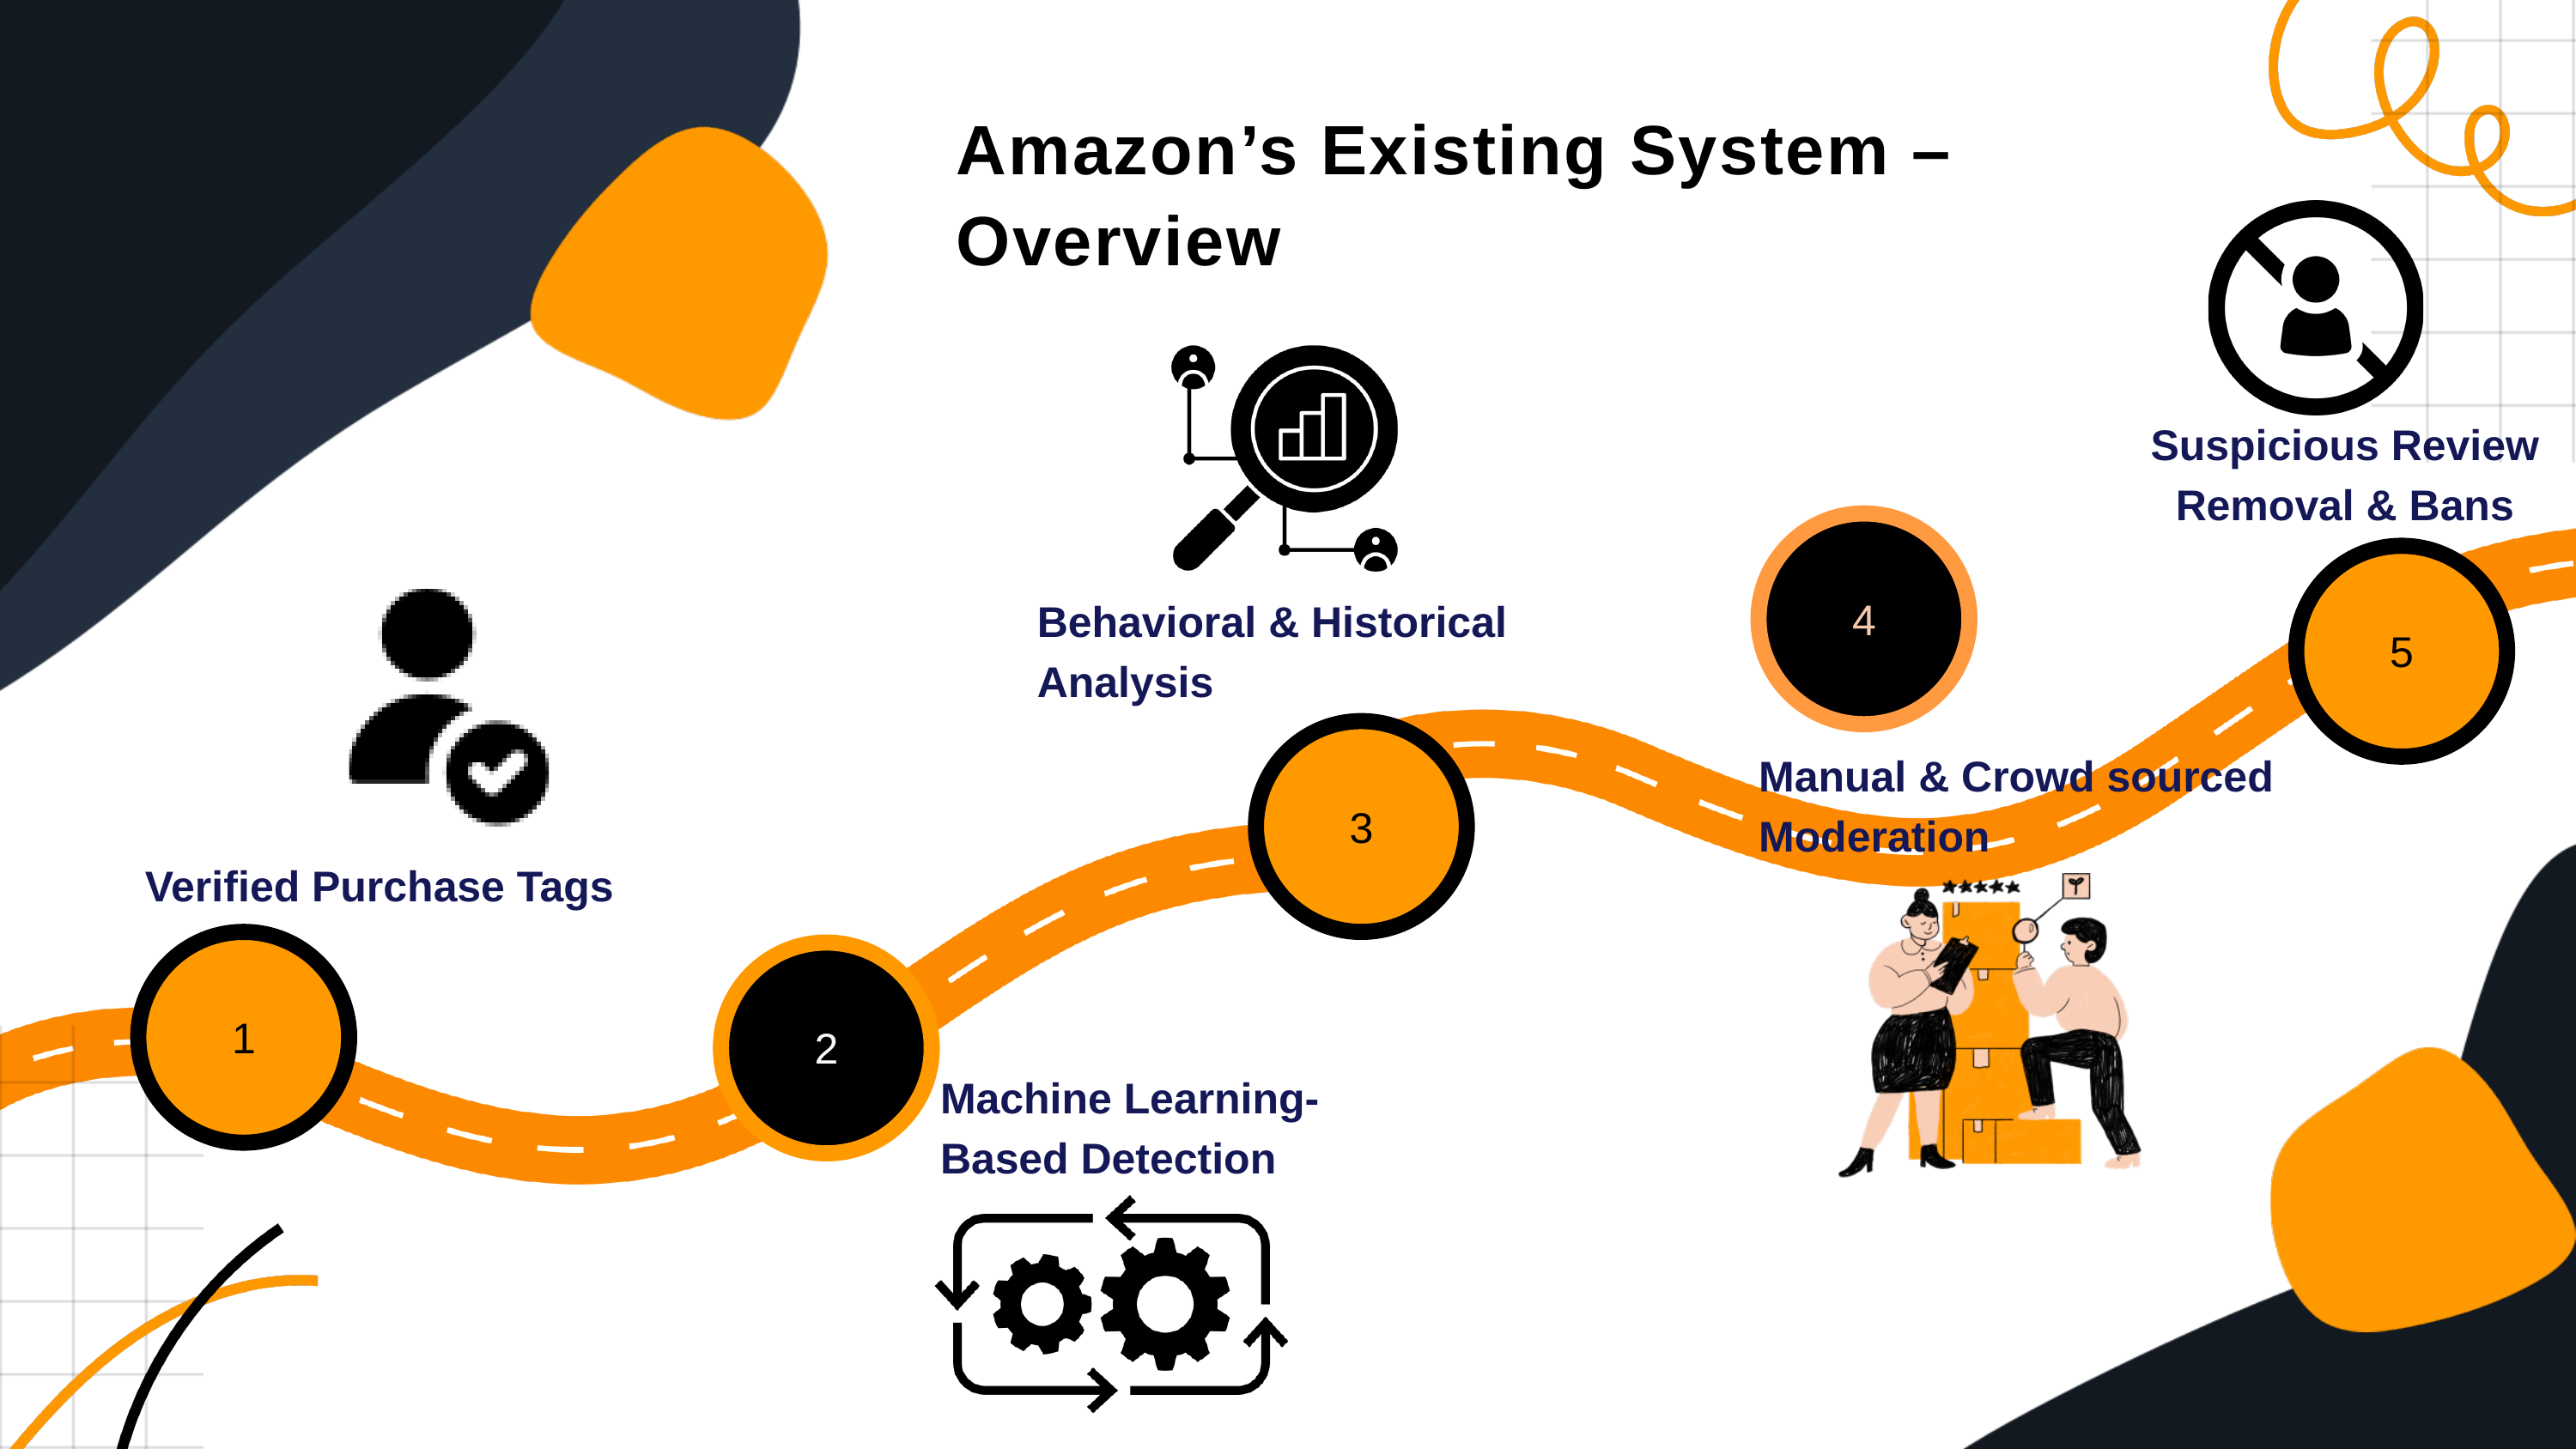

Suspicious Review Removal & Bans

5

Amazon’s Existing System – Overview

Behavioral & Historical Analysis

3

4
Manual & Crowd sourced Moderation

Verified Purchase Tags

1

2
Machine Learning-Based Detection